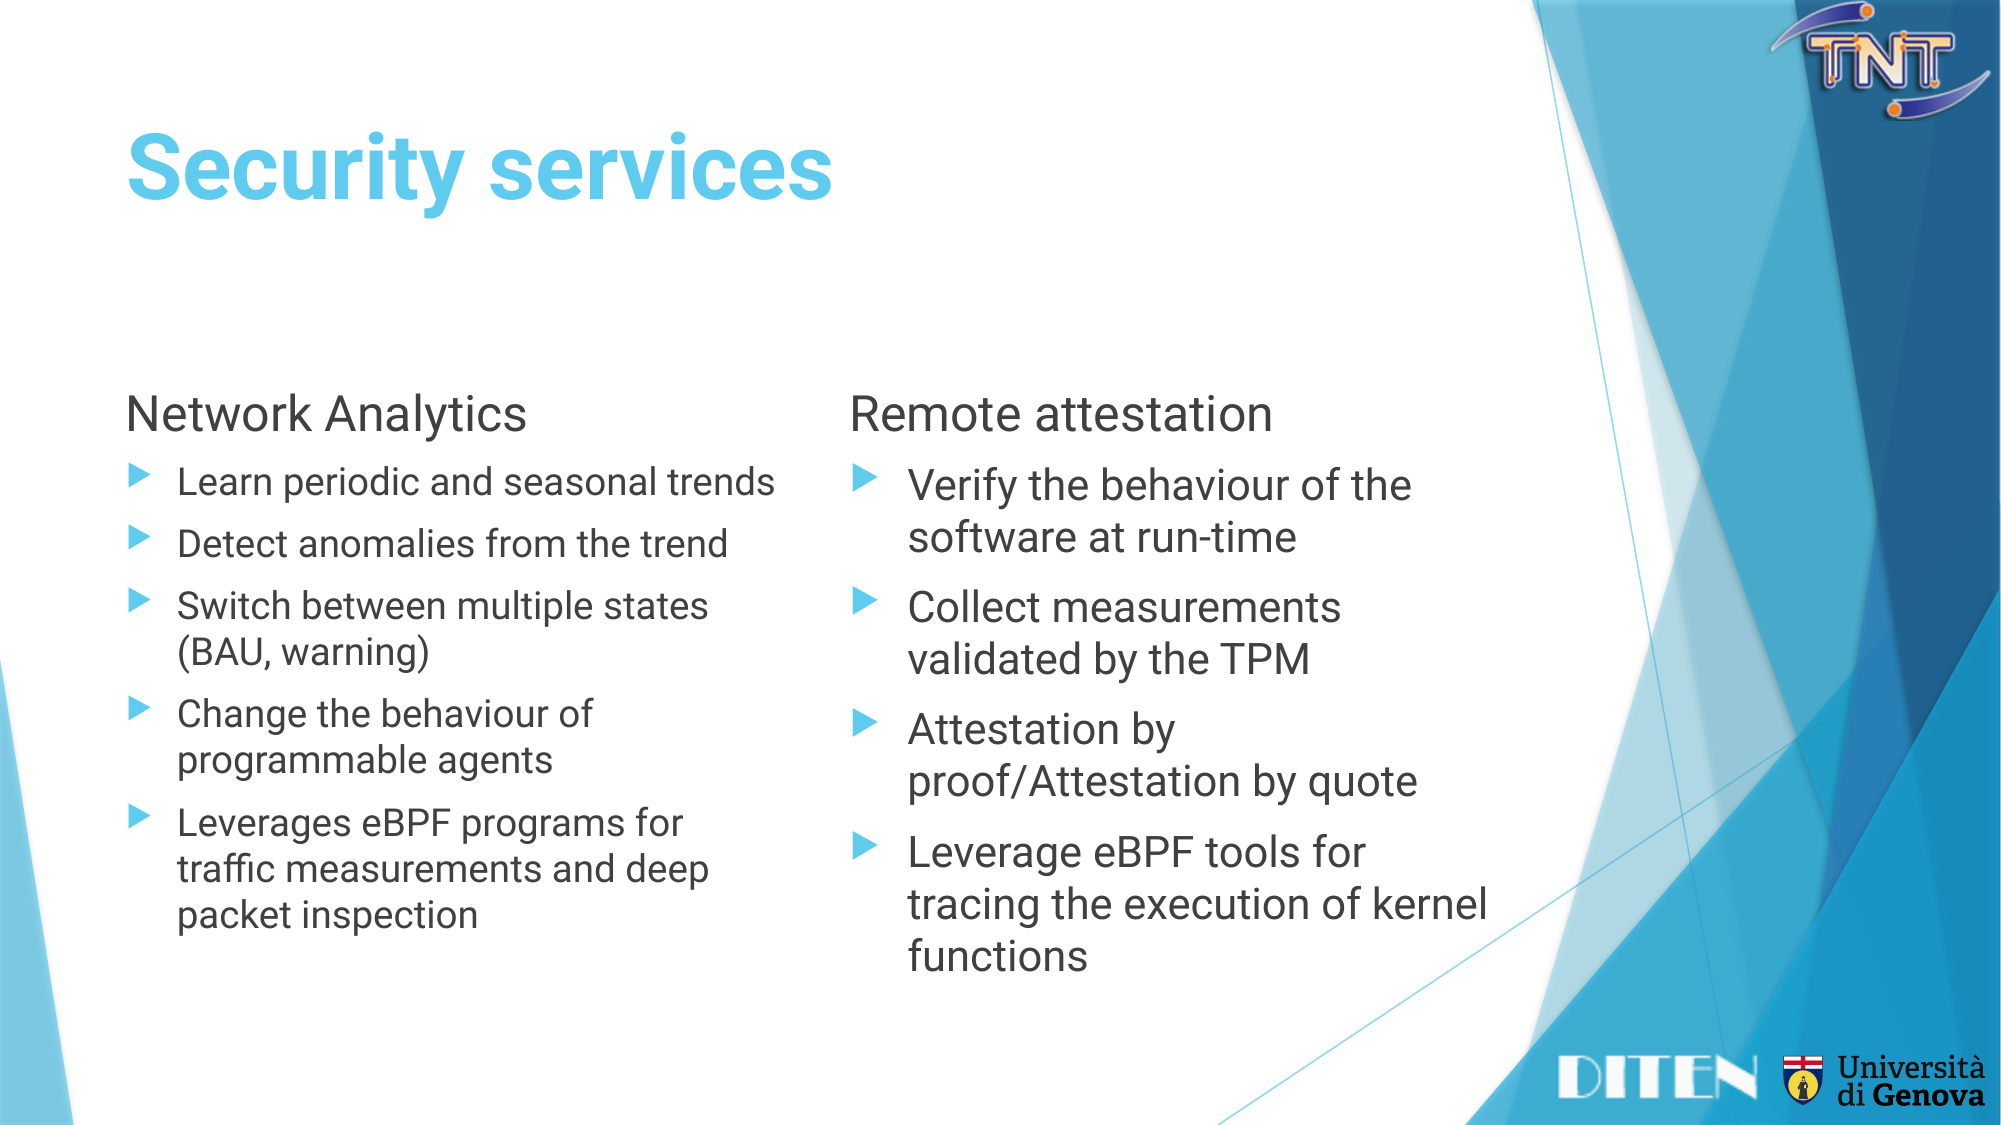

# Security services
Network Analytics
Remote attestation
Learn periodic and seasonal trends
Detect anomalies from the trend
Switch between multiple states (BAU, warning)
Change the behaviour of programmable agents
Leverages eBPF programs for traffic measurements and deep packet inspection
Verify the behaviour of the software at run-time
Collect measurements validated by the TPM
Attestation by proof/Attestation by quote
Leverage eBPF tools for tracing the execution of kernel functions